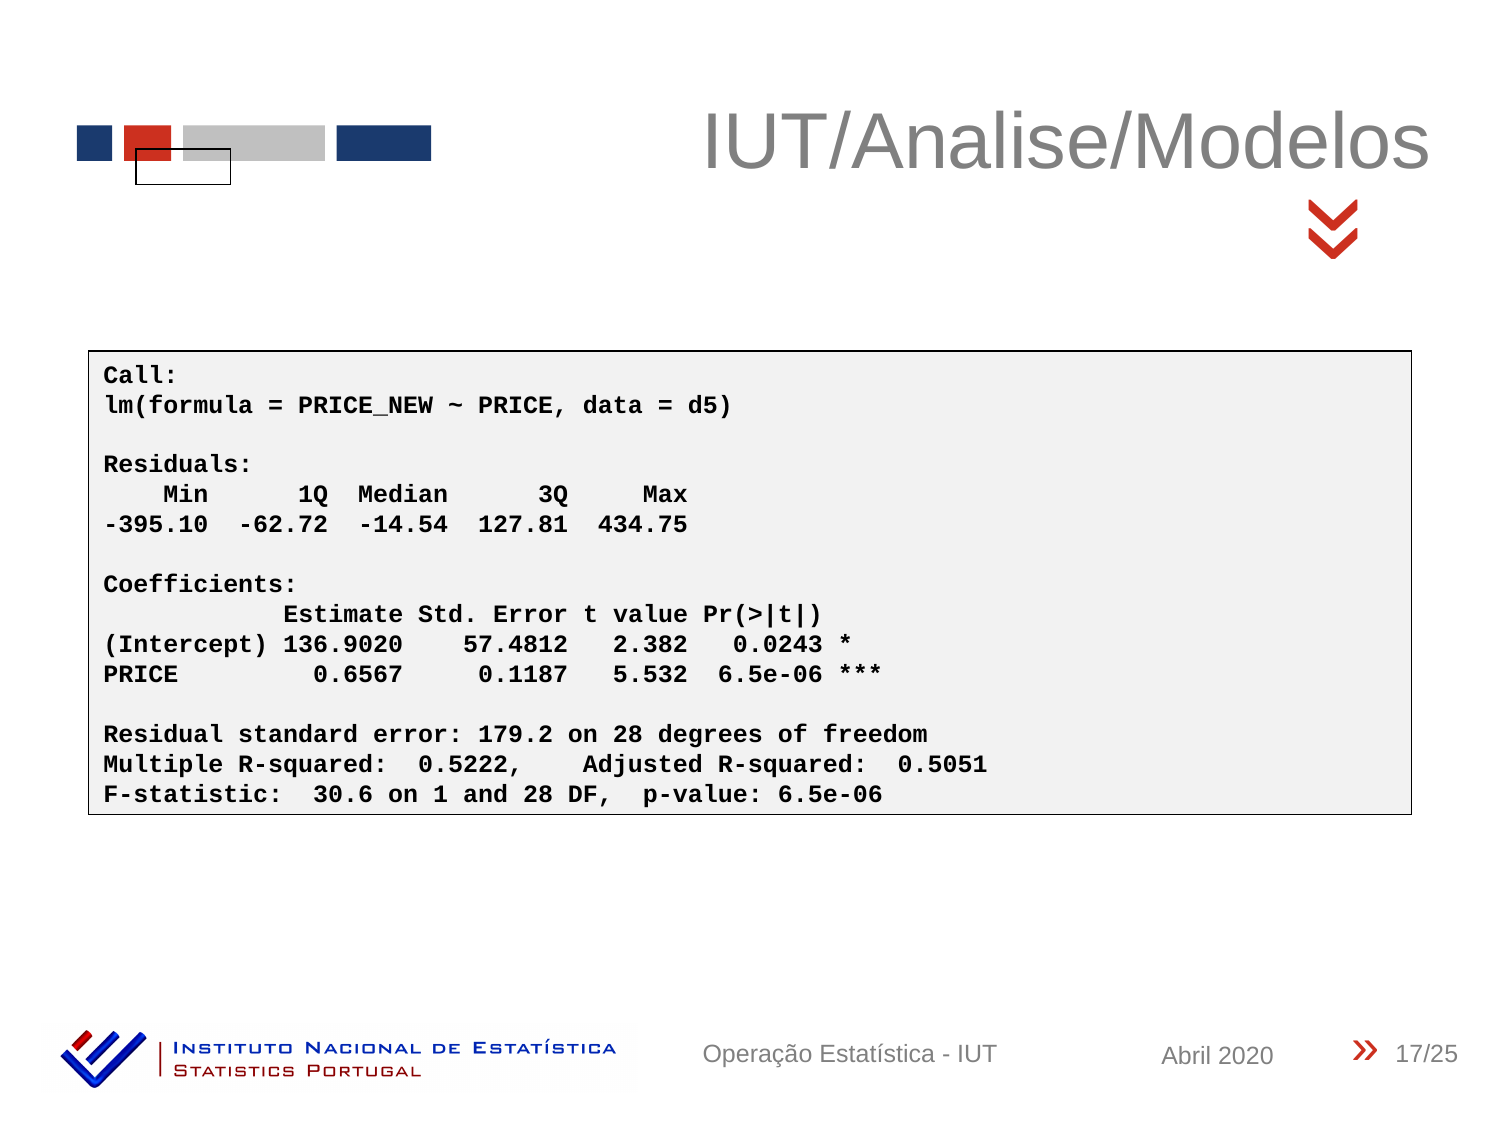

IUT/Analise/Modelos
«
Call:
lm(formula = PRICE_NEW ~ PRICE, data = d5)

Residuals:
    Min      1Q  Median      3Q     Max
-395.10  -62.72  -14.54  127.81  434.75

Coefficients:
            Estimate Std. Error t value Pr(>|t|)
(Intercept) 136.9020    57.4812   2.382   0.0243 *
PRICE         0.6567     0.1187   5.532  6.5e-06 ***

Residual standard error: 179.2 on 28 degrees of freedom
Multiple R-squared:  0.5222,    Adjusted R-squared:  0.5051
F-statistic:  30.6 on 1 and 28 DF,  p-value: 6.5e-06
17